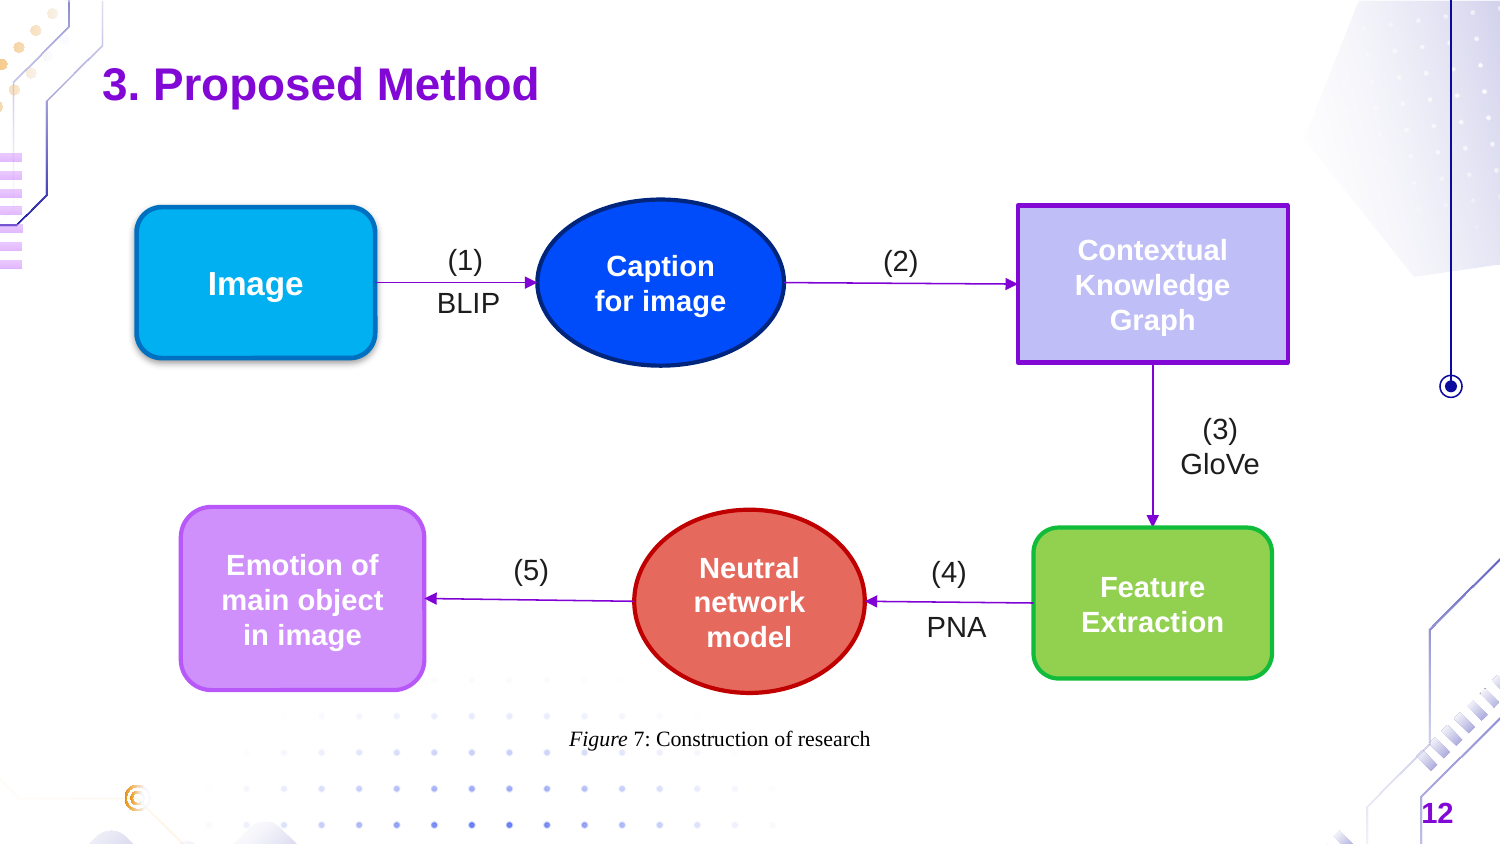

3. Proposed Method
Caption for image
Contextual Knowledge Graph
Image
(2)
(1)
(3)
GloVe
Emotion of main object in image
Neutral network model
Feature Extraction
(5)
(4)
BLIP
PNA
Figure 7: Construction of research
12